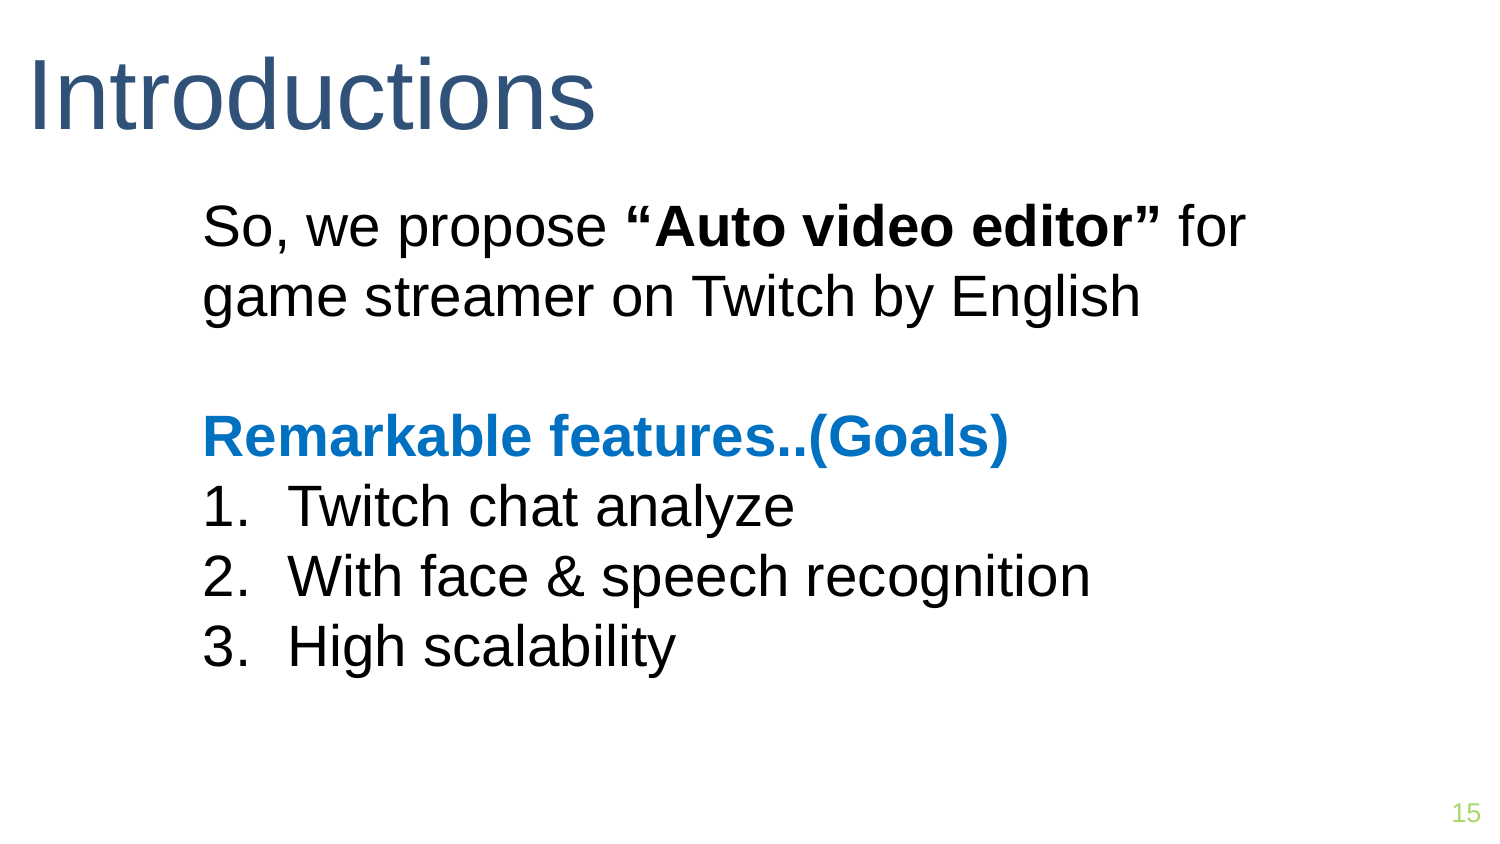

Introductions
So, we propose “Auto video editor” for game streamer on Twitch by English

Remarkable features..(Goals)
Twitch chat analyze
With face & speech recognition
High scalability

15